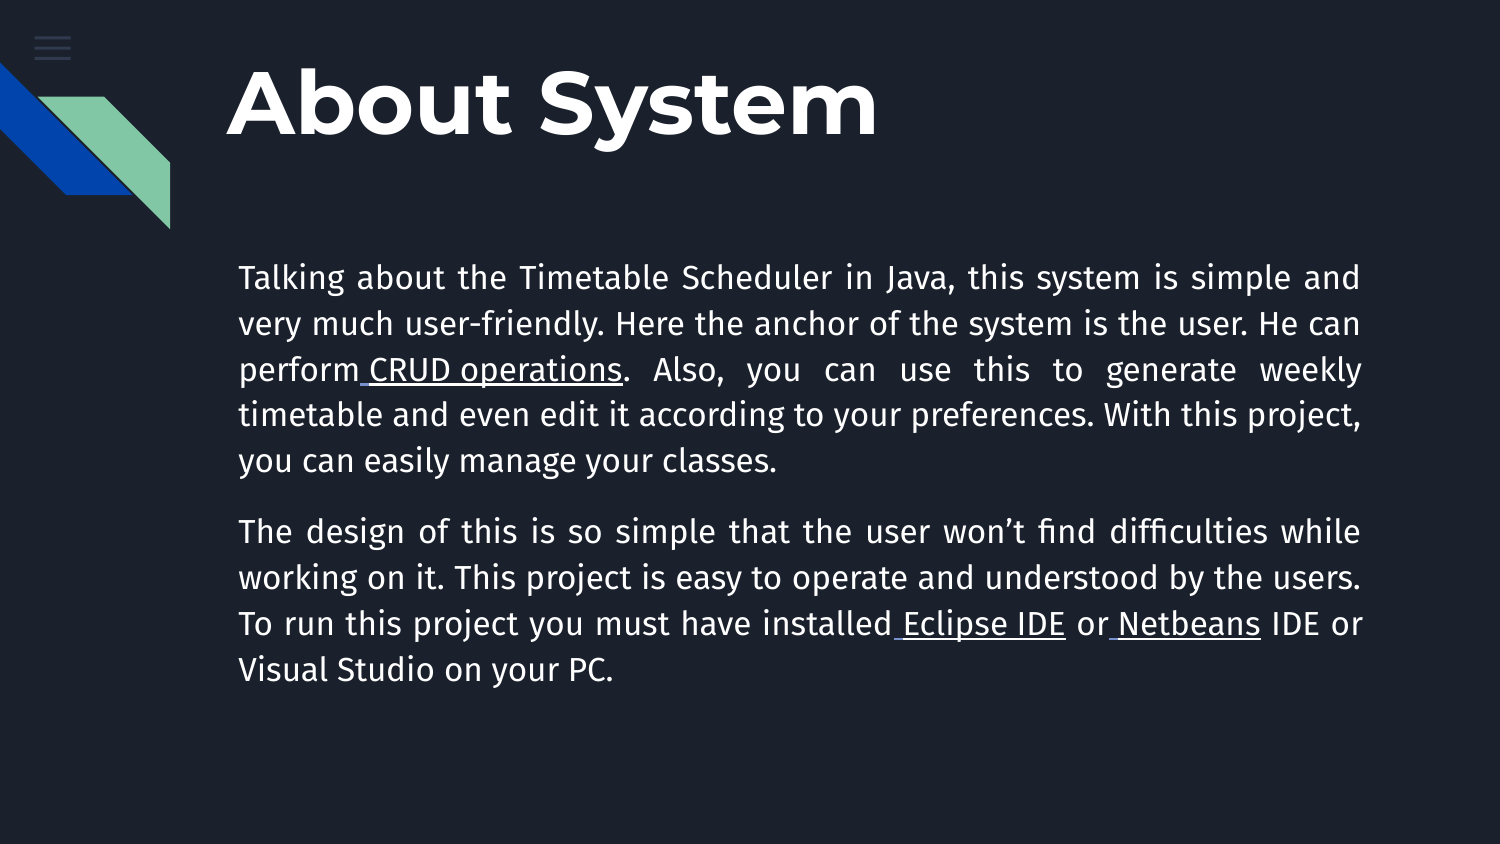

# About System
Talking about the Timetable Scheduler in Java, this system is simple and very much user-friendly. Here the anchor of the system is the user. He can perform CRUD operations. Also, you can use this to generate weekly timetable and even edit it according to your preferences. With this project, you can easily manage your classes.
The design of this is so simple that the user won’t find difficulties while working on it. This project is easy to operate and understood by the users. To run this project you must have installed Eclipse IDE or Netbeans IDE or Visual Studio on your PC.